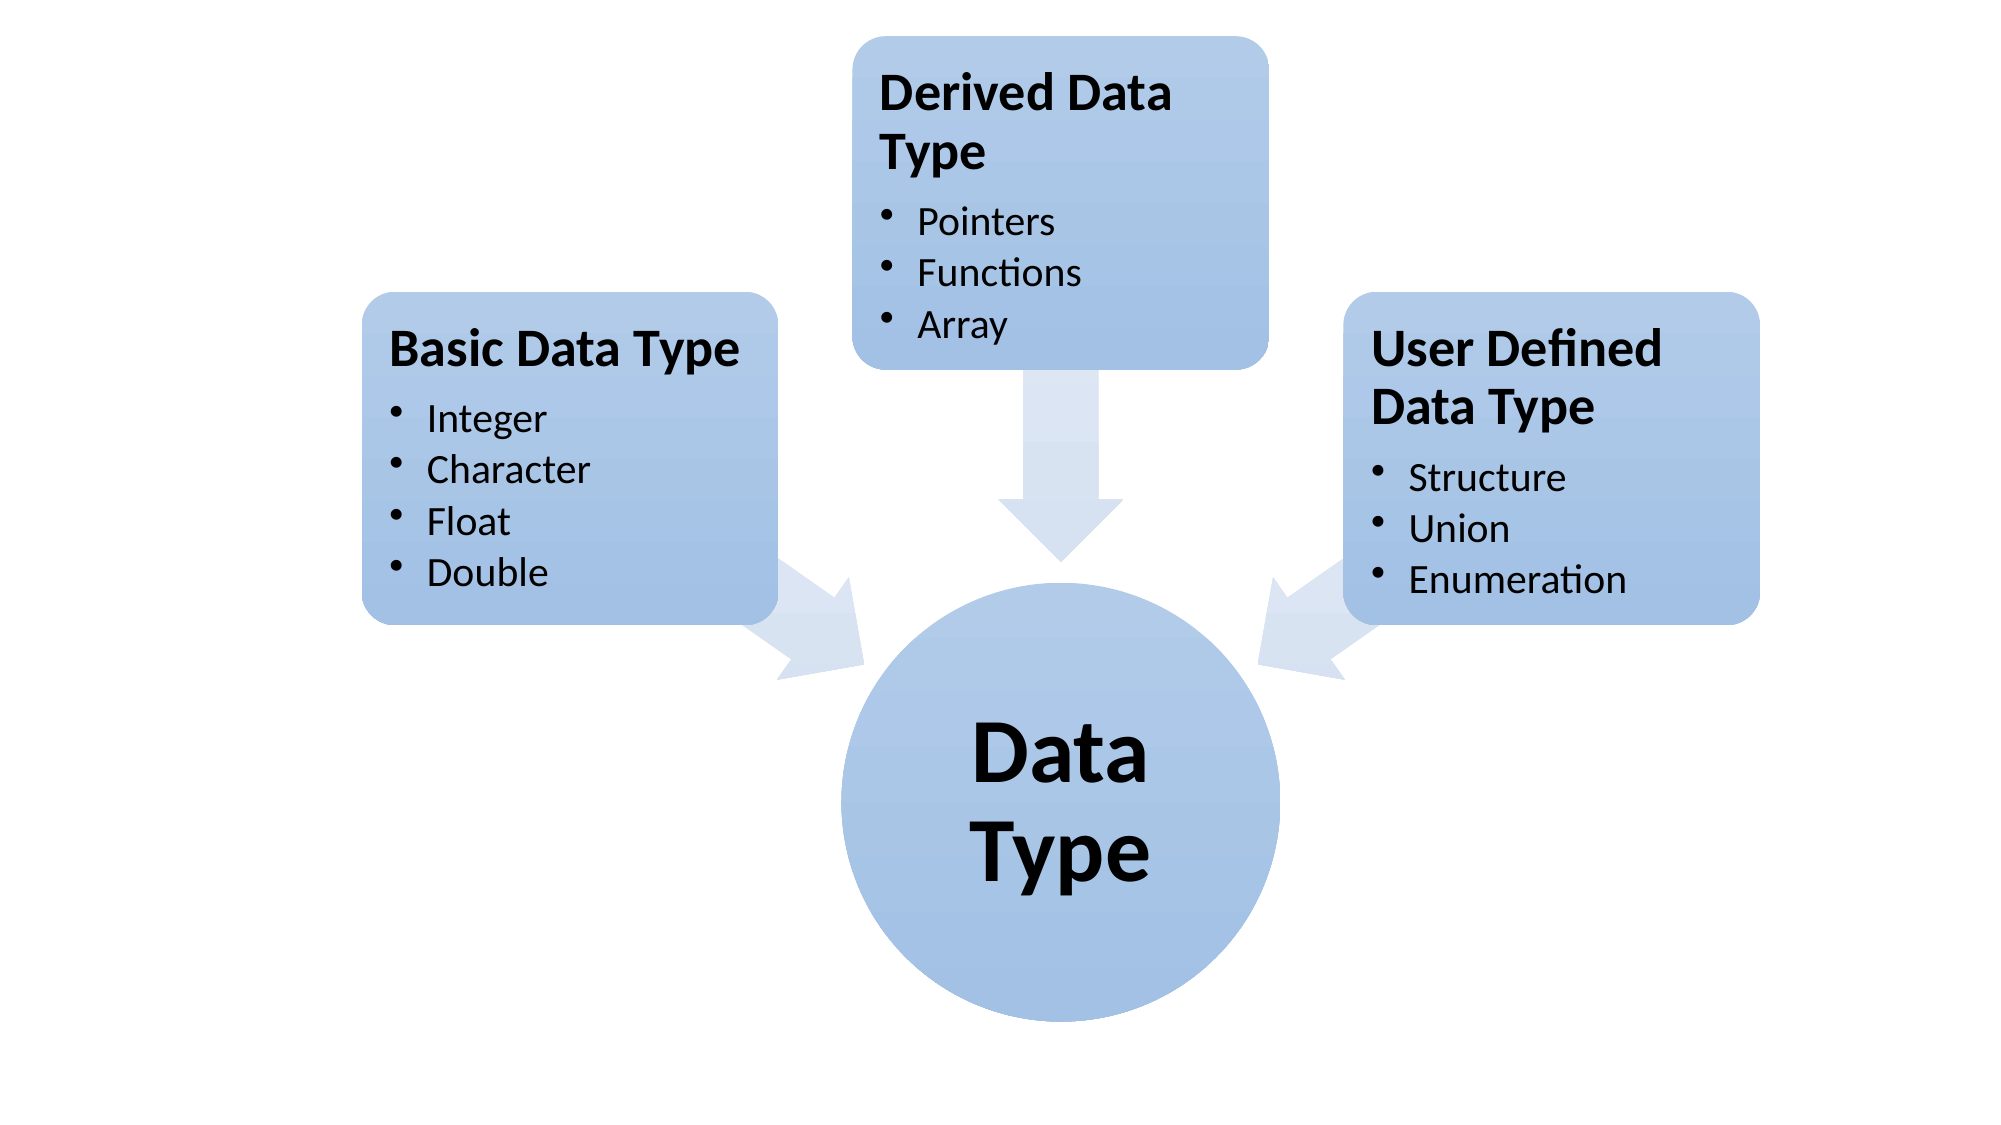

Data Type
Basic Data Type
Integer
Character
Float
Double
Derived Data Type
Pointers
Functions
Array
User Defined Data Type
Structure
Union
Enumeration